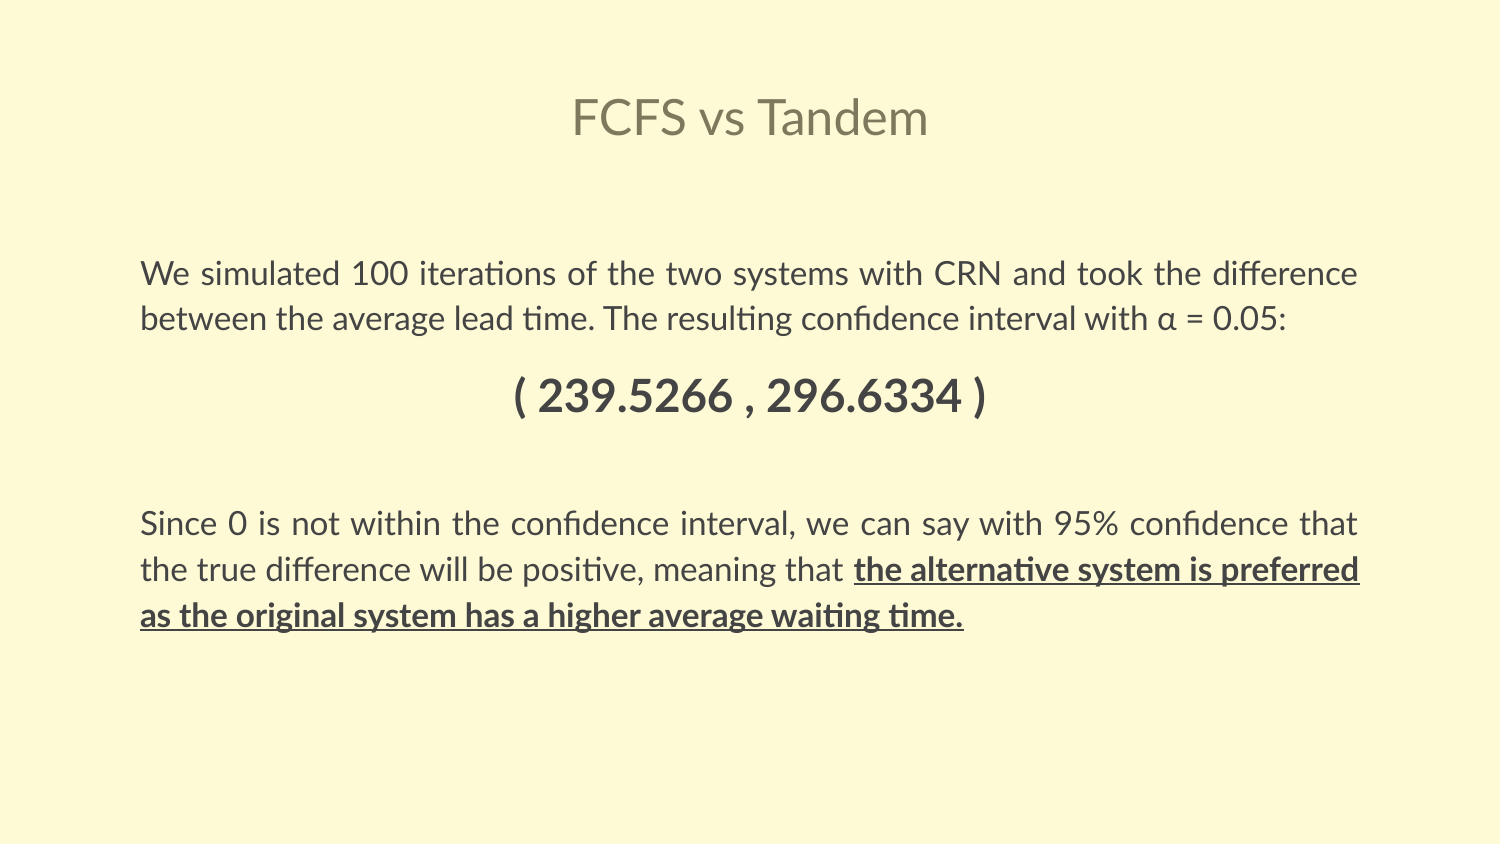

FCFS vs Tandem
We simulated 100 iterations of the two systems with CRN and took the difference between the average lead time. The resulting confidence interval with α = 0.05:
( 239.5266 , 296.6334 )

Since 0 is not within the confidence interval, we can say with 95% confidence that the true difference will be positive, meaning that the alternative system is preferred as the original system has a higher average waiting time.